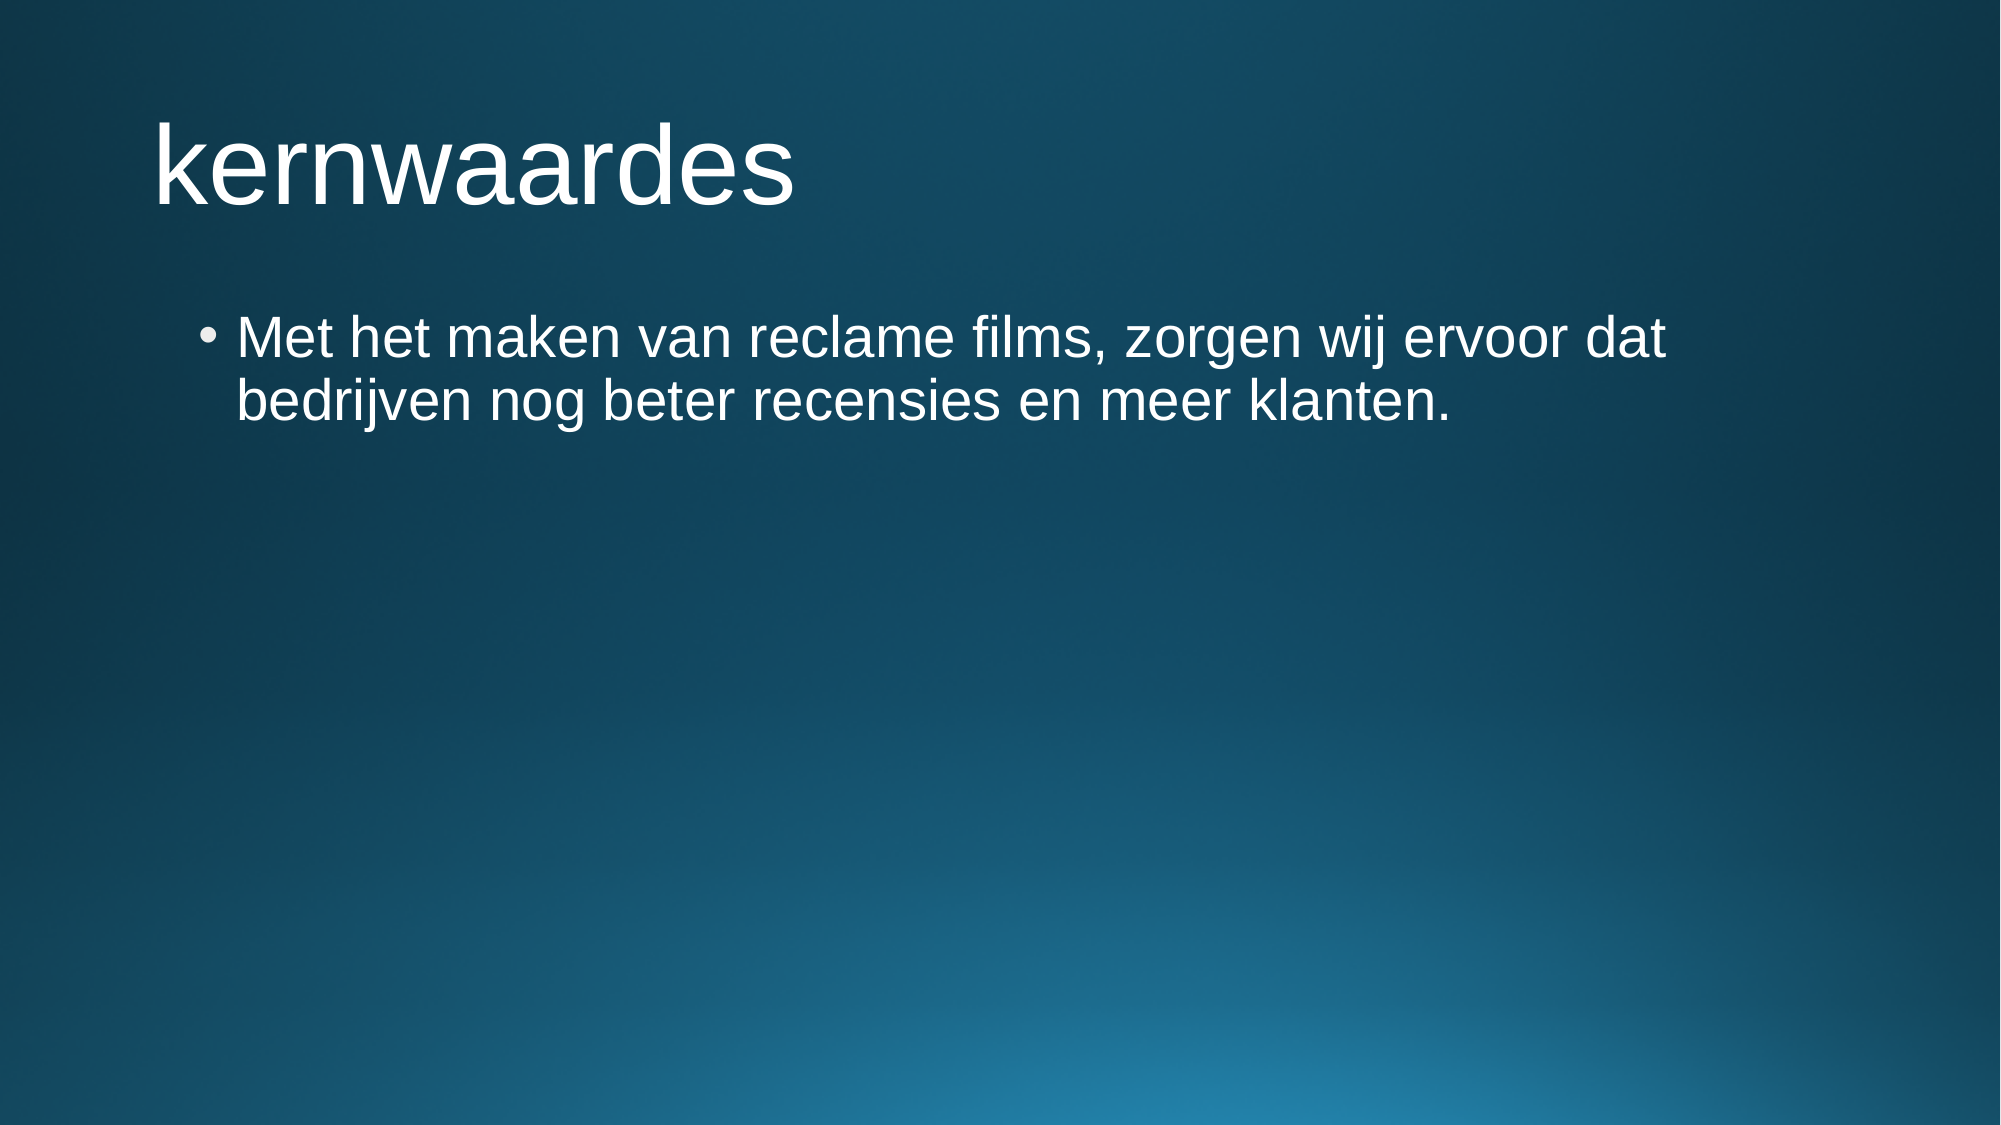

# kernwaardes
Met het maken van reclame films, zorgen wij ervoor dat bedrijven nog beter recensies en meer klanten.